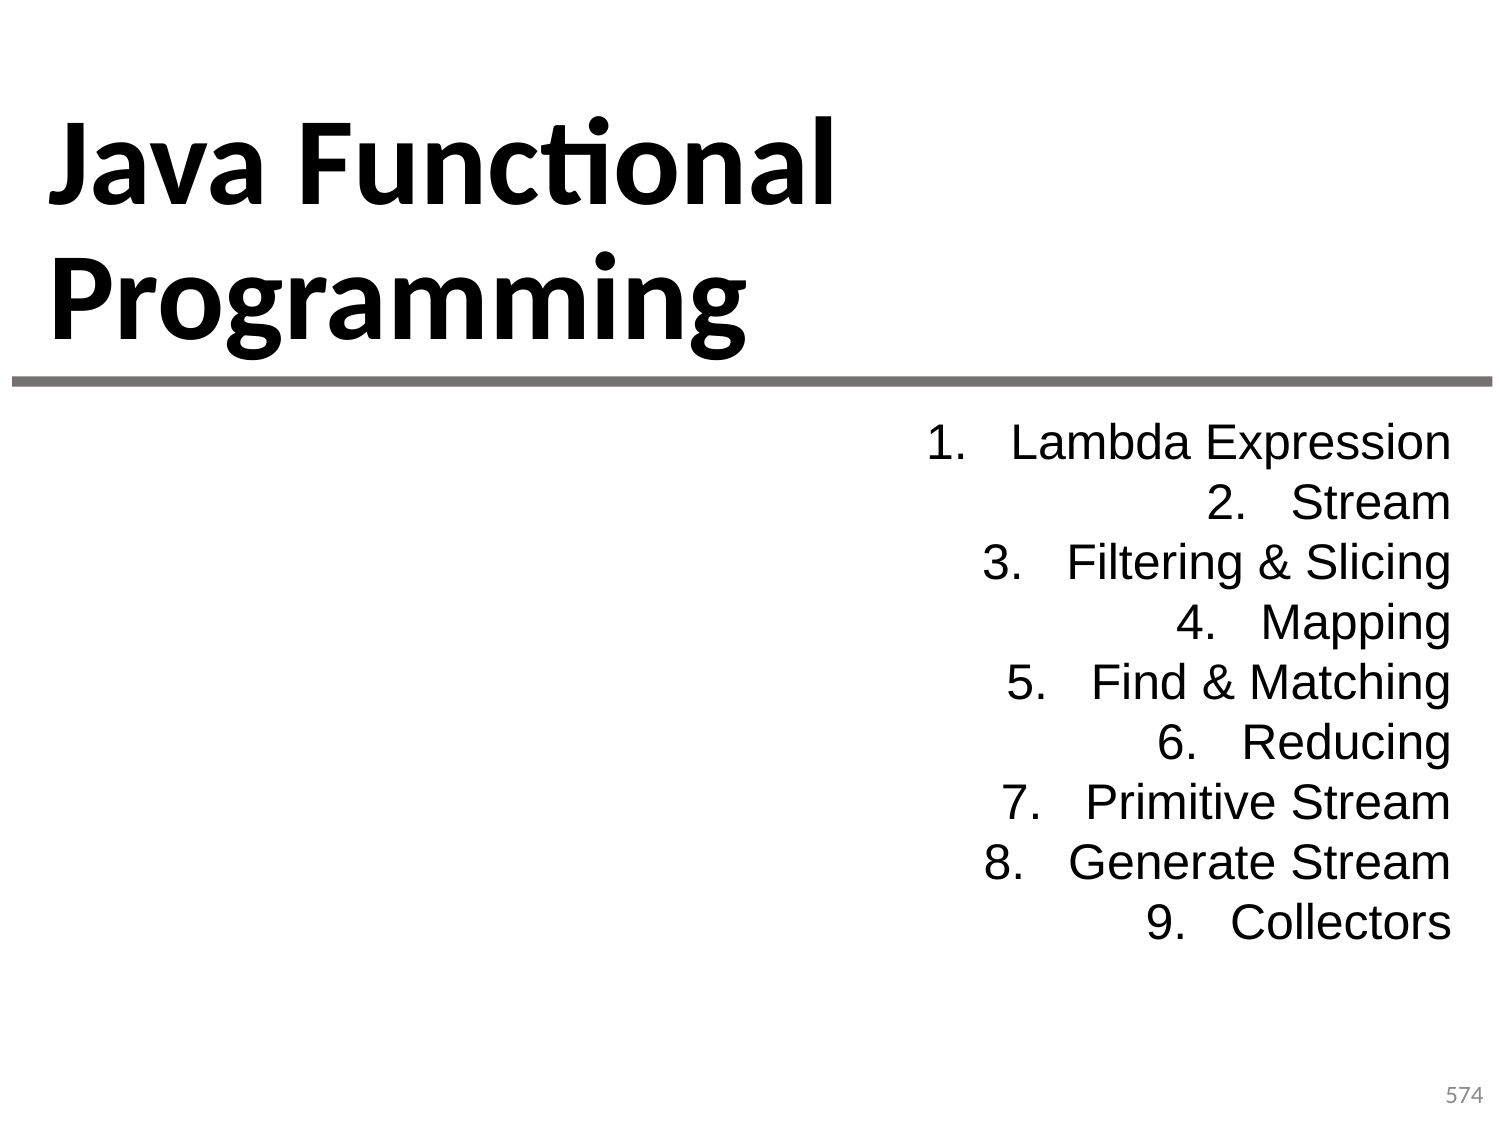

# Java Functional Programming

Lambda Expression
Stream
Filtering & Slicing
Mapping
Find & Matching
Reducing
Primitive Stream
Generate Stream
Collectors

574